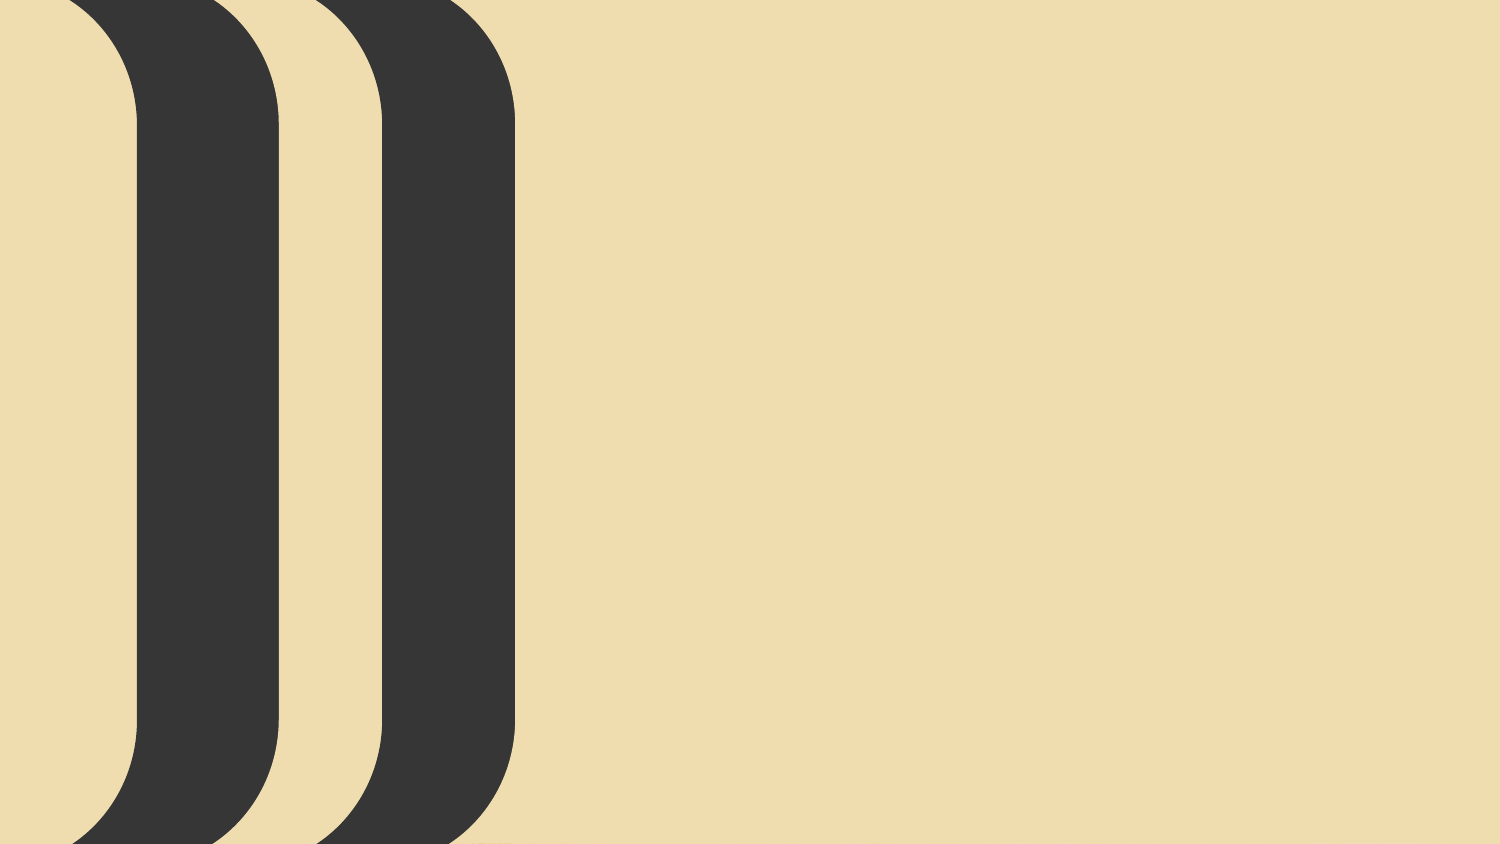

02
Hồ Chí Minh đã tiếp thu chủ nghĩa Mác-Lênin như thế nào?
2.2 Hành trình tìm đường cứu nước (1911 – 1920)